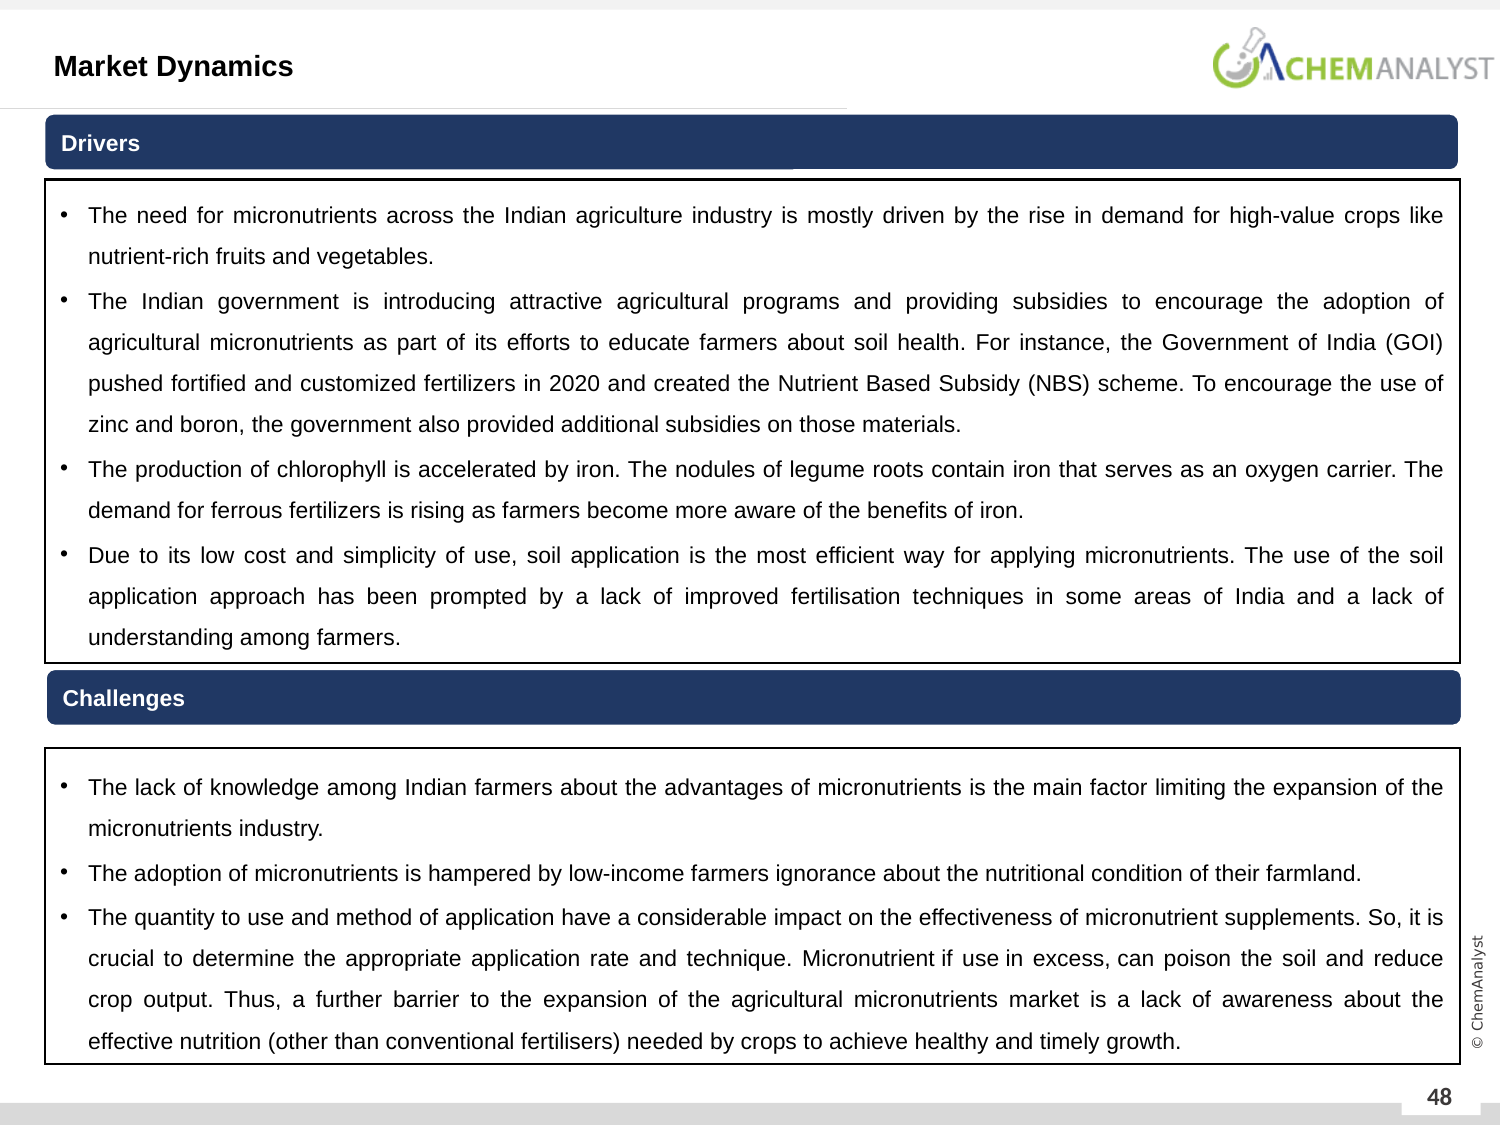

Market Dynamics
Drivers
The need for micronutrients across the Indian agriculture industry is mostly driven by the rise in demand for high-value crops like nutrient-rich fruits and vegetables.
The Indian government is introducing attractive agricultural programs and providing subsidies to encourage the adoption of agricultural micronutrients as part of its efforts to educate farmers about soil health. For instance, the Government of India (GOI) pushed fortified and customized fertilizers in 2020 and created the Nutrient Based Subsidy (NBS) scheme. To encourage the use of zinc and boron, the government also provided additional subsidies on those materials.
The production of chlorophyll is accelerated by iron. The nodules of legume roots contain iron that serves as an oxygen carrier. The demand for ferrous fertilizers is rising as farmers become more aware of the benefits of iron.
Due to its low cost and simplicity of use, soil application is the most efficient way for applying micronutrients. The use of the soil application approach has been prompted by a lack of improved fertilisation techniques in some areas of India and a lack of understanding among farmers.

Challenges
The lack of knowledge among Indian farmers about the advantages of micronutrients is the main factor limiting the expansion of the micronutrients industry.
The adoption of micronutrients is hampered by low-income farmers ignorance about the nutritional condition of their farmland.
The quantity to use and method of application have a considerable impact on the effectiveness of micronutrient supplements. So, it is crucial to determine the appropriate application rate and technique. Micronutrient if use in excess, can poison the soil and reduce crop output. Thus, a further barrier to the expansion of the agricultural micronutrients market is a lack of awareness about the effective nutrition (other than conventional fertilisers) needed by crops to achieve healthy and timely growth.